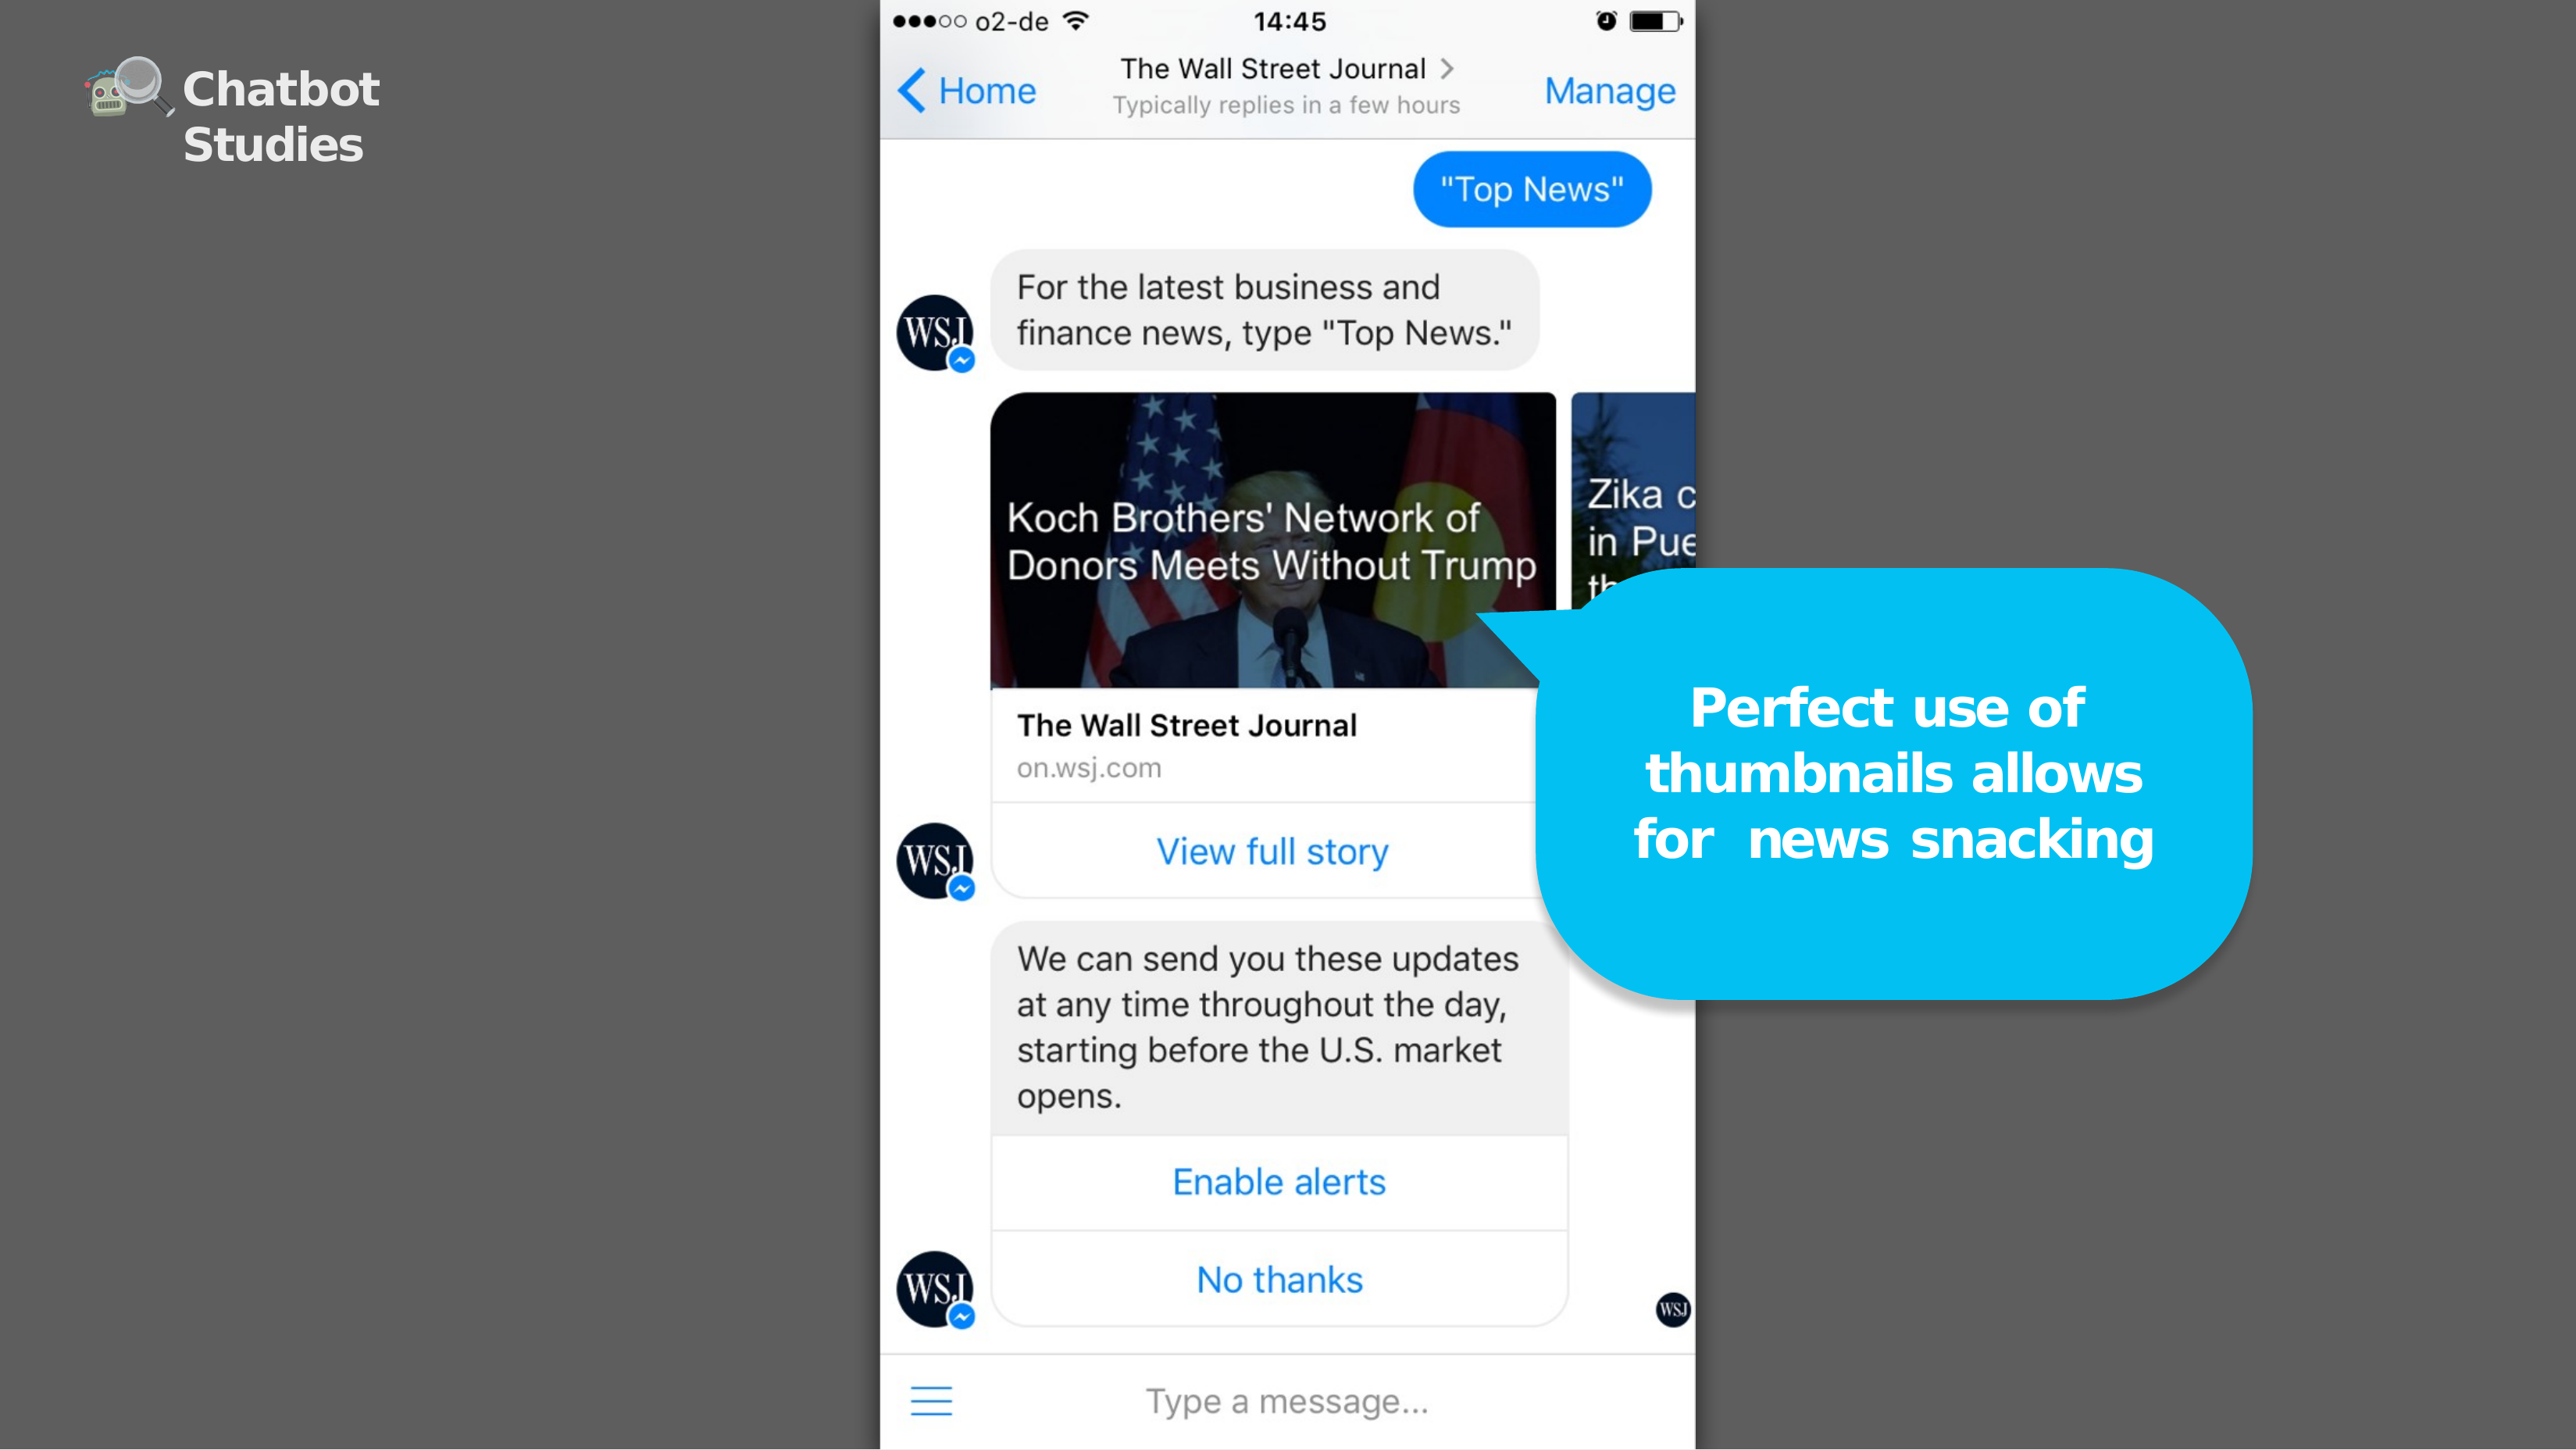

Chatbot Studies

Perfect use of  thumbnails allows for  news snacking